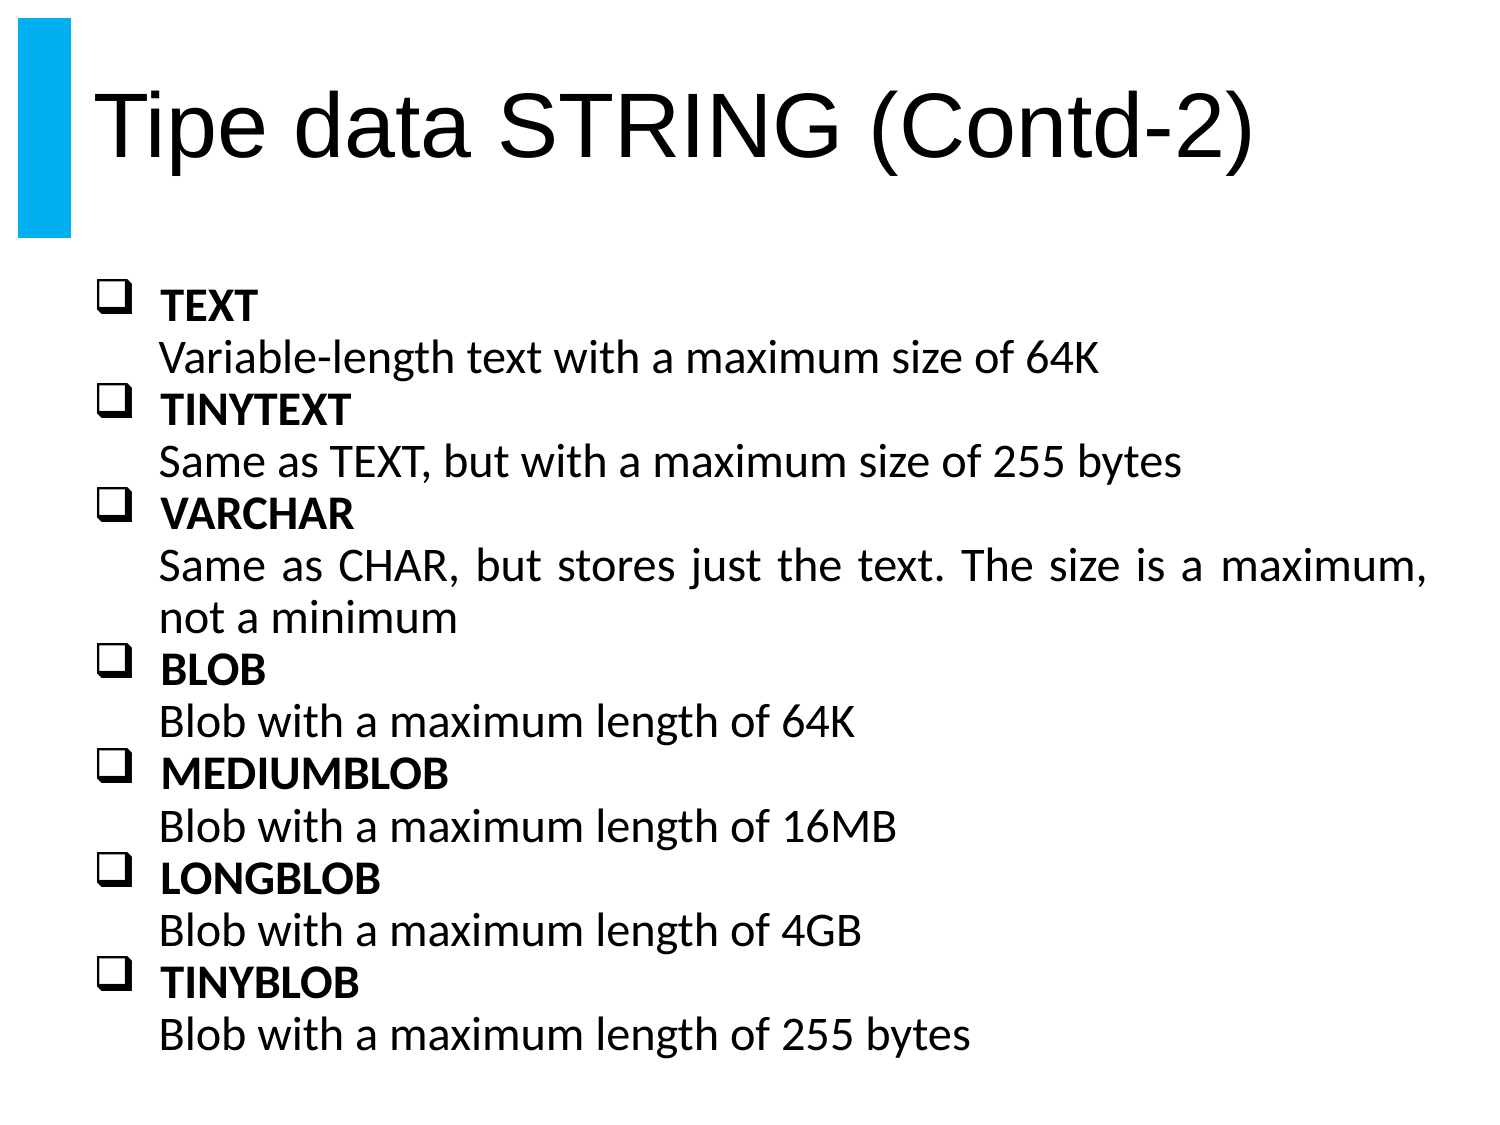

# Tipe data STRING (Contd-2)
TEXT
Variable-length text with a maximum size of 64K
TINYTEXT
Same as TEXT, but with a maximum size of 255 bytes
VARCHAR
Same as CHAR, but stores just the text. The size is a maximum, not a minimum
BLOB
Blob with a maximum length of 64K
MEDIUMBLOB
Blob with a maximum length of 16MB
LONGBLOB
Blob with a maximum length of 4GB
TINYBLOB
Blob with a maximum length of 255 bytes